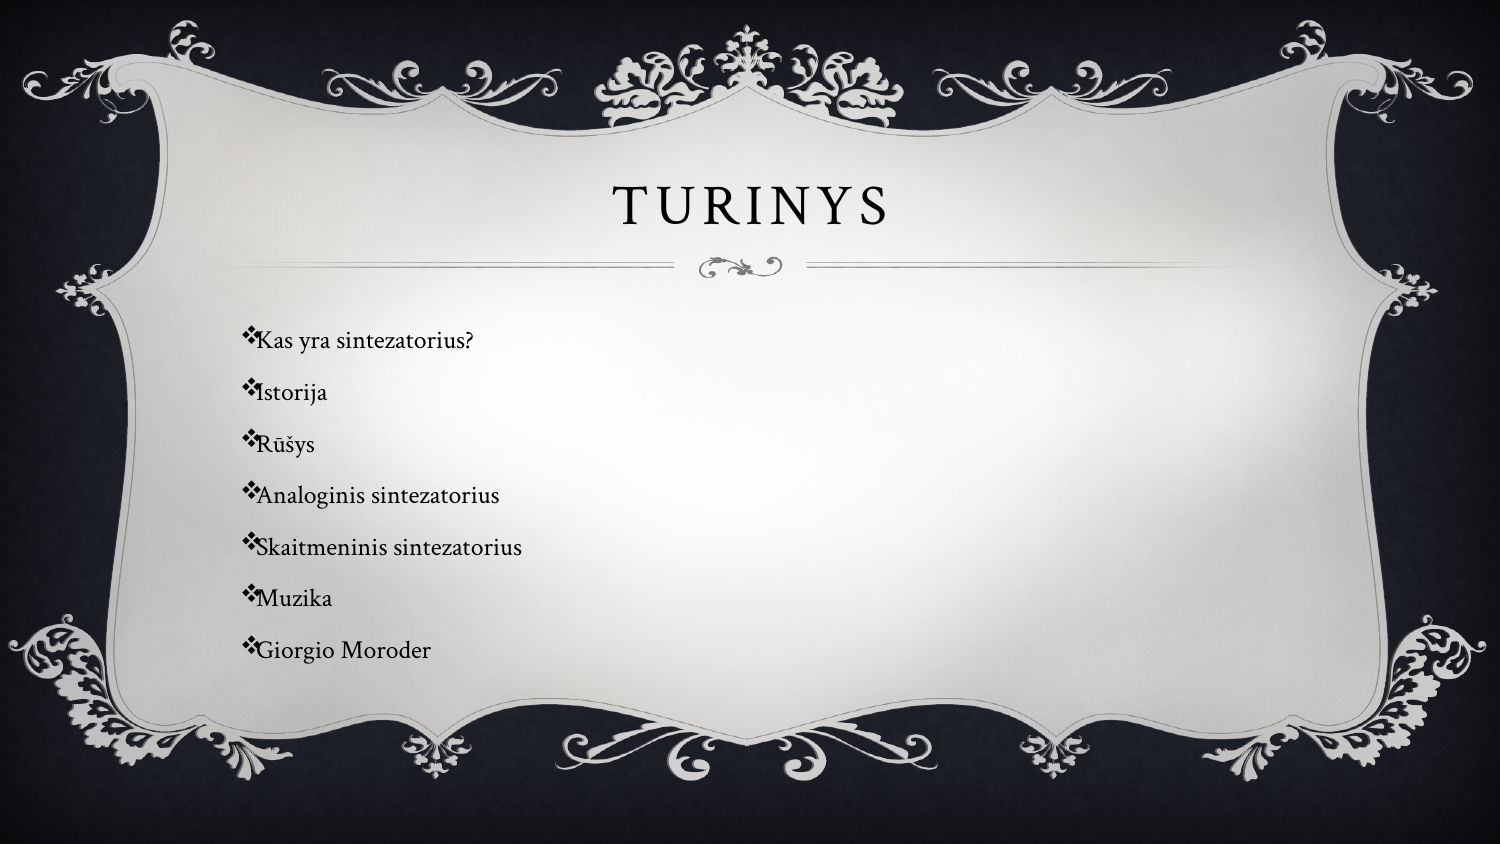

# Turinys
Kas yra sintezatorius?
Istorija
Rūšys
Analoginis sintezatorius
Skaitmeninis sintezatorius
Muzika
Giorgio Moroder